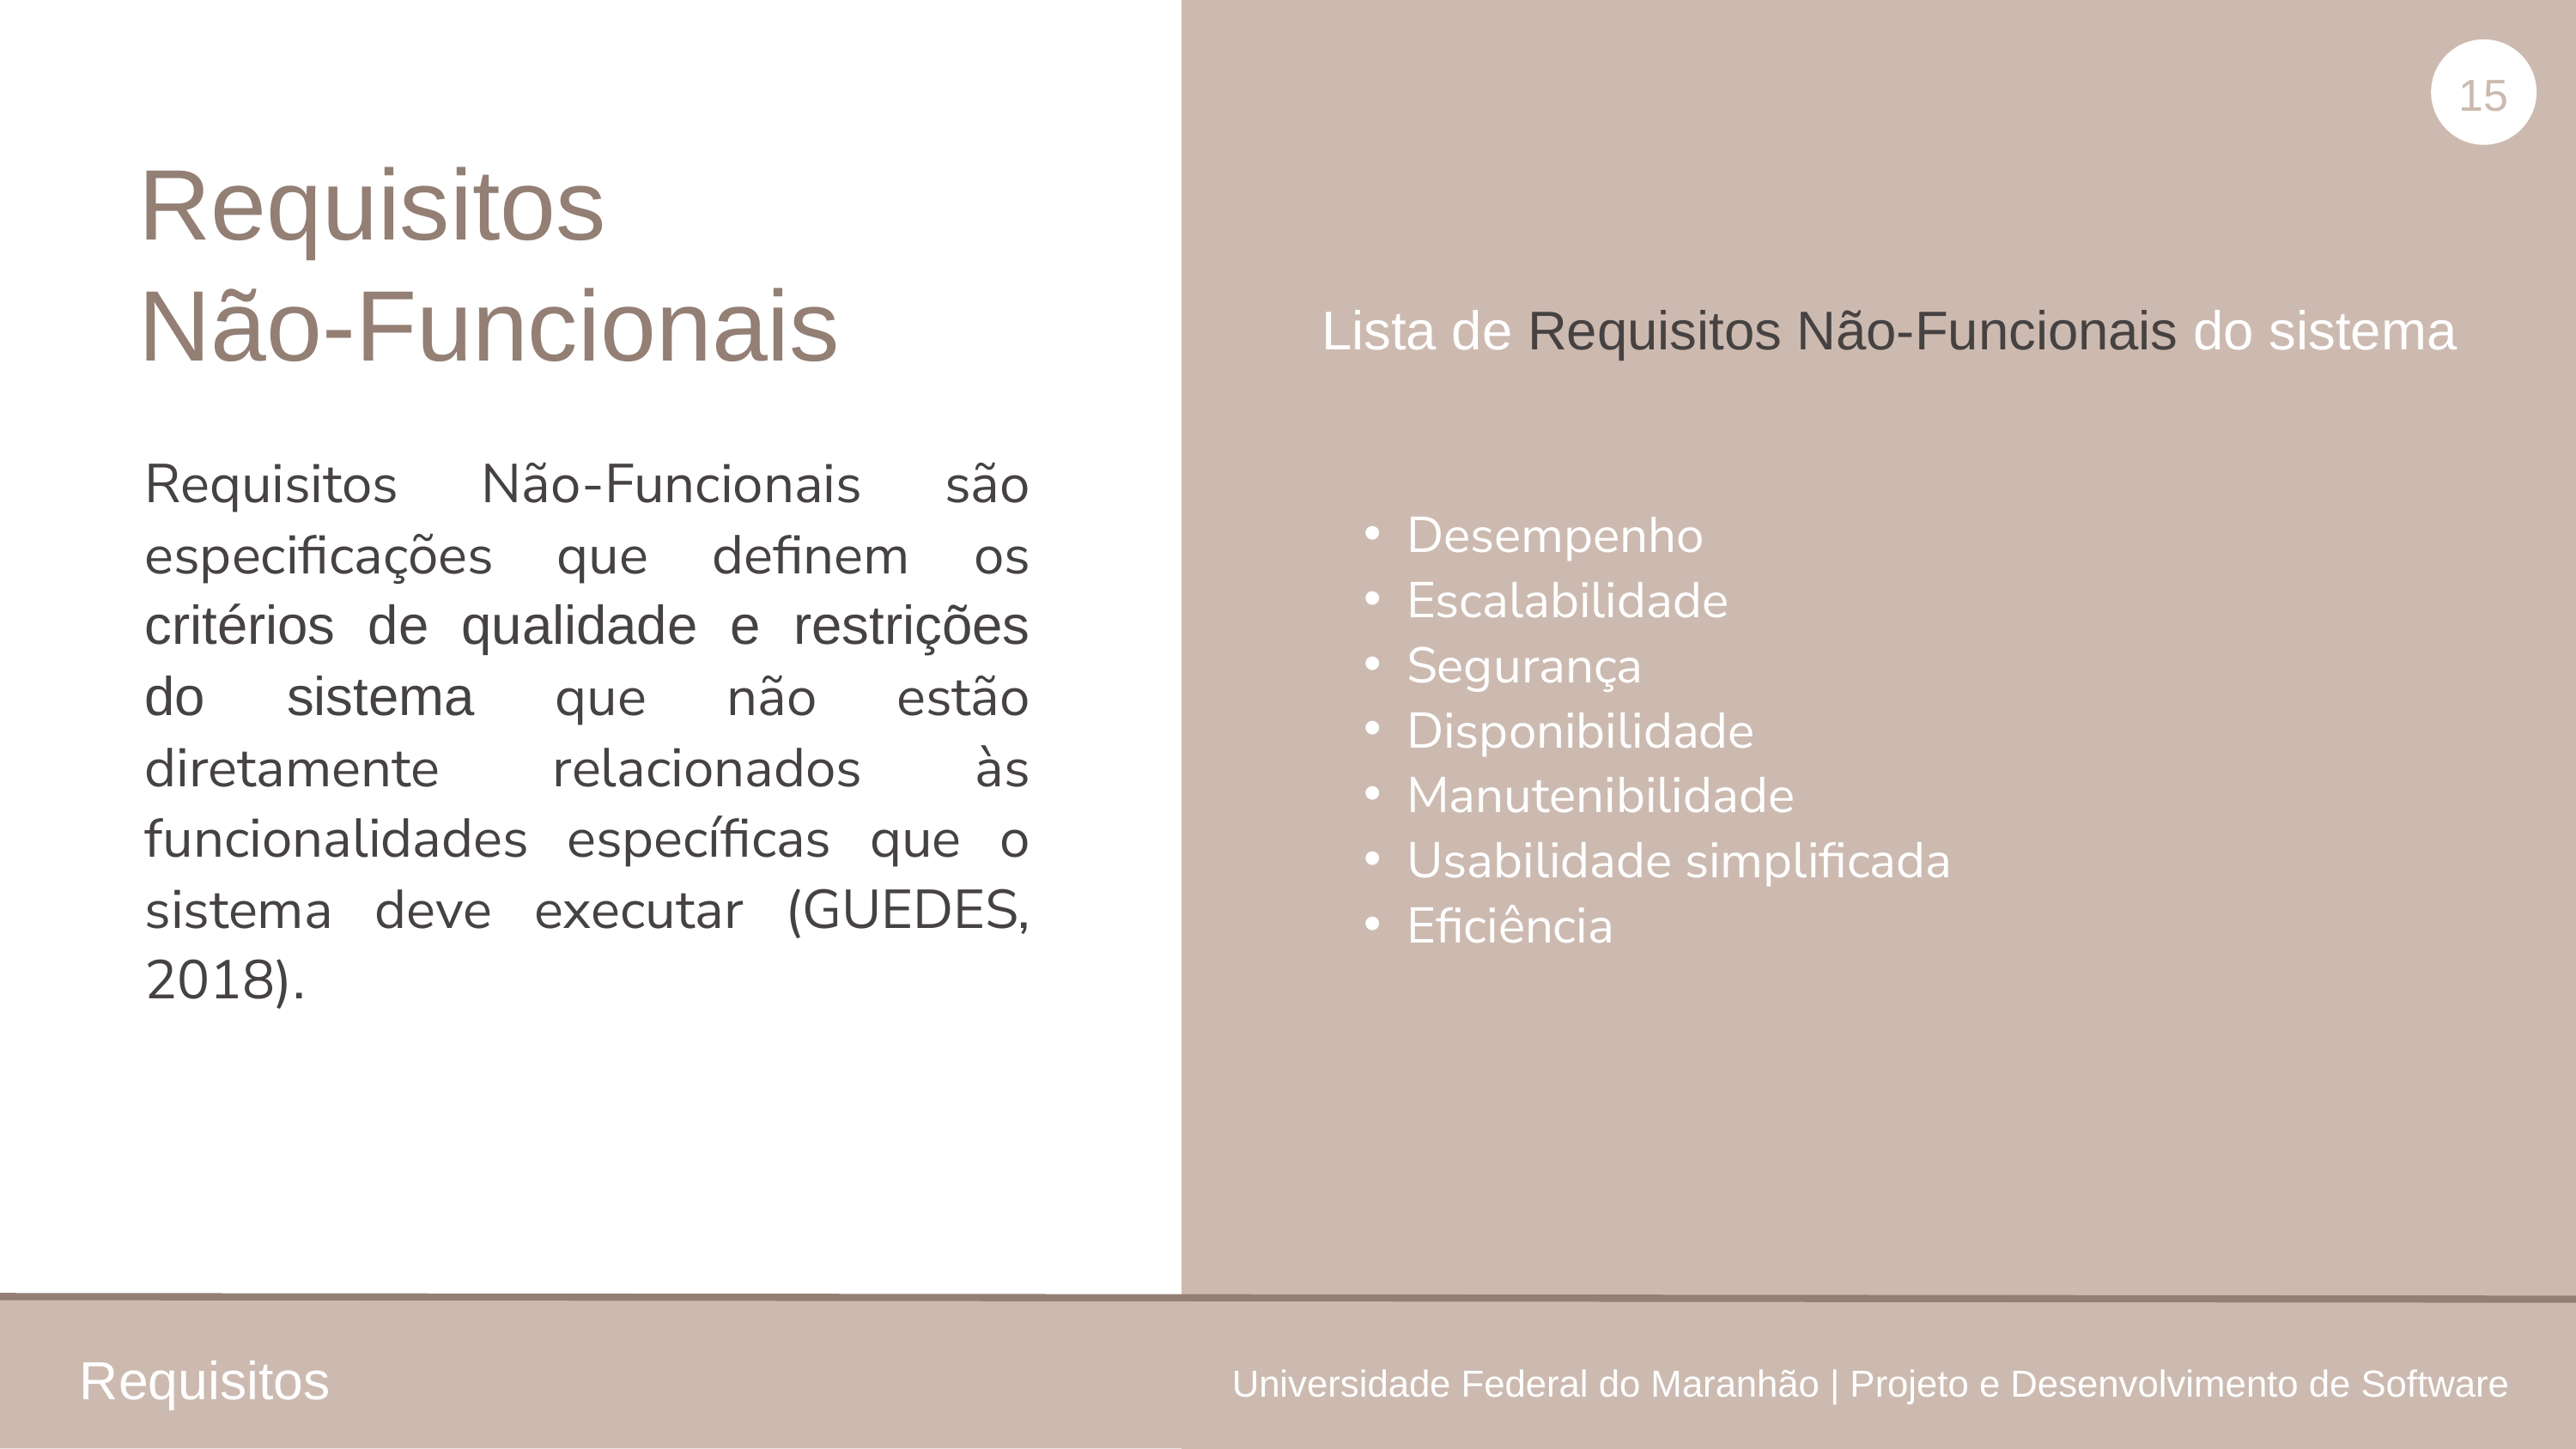

15
Requisitos
Não-Funcionais
Lista de Requisitos Não-Funcionais do sistema
Requisitos Não-Funcionais são especificações que definem os critérios de qualidade e restrições do sistema que não estão diretamente relacionados às funcionalidades específicas que o sistema deve executar (GUEDES, 2018).
Desempenho
Escalabilidade
Segurança
Disponibilidade
Manutenibilidade
Usabilidade simplificada
Eficiência

Requisitos
Universidade Federal do Maranhão | Projeto e Desenvolvimento de Software